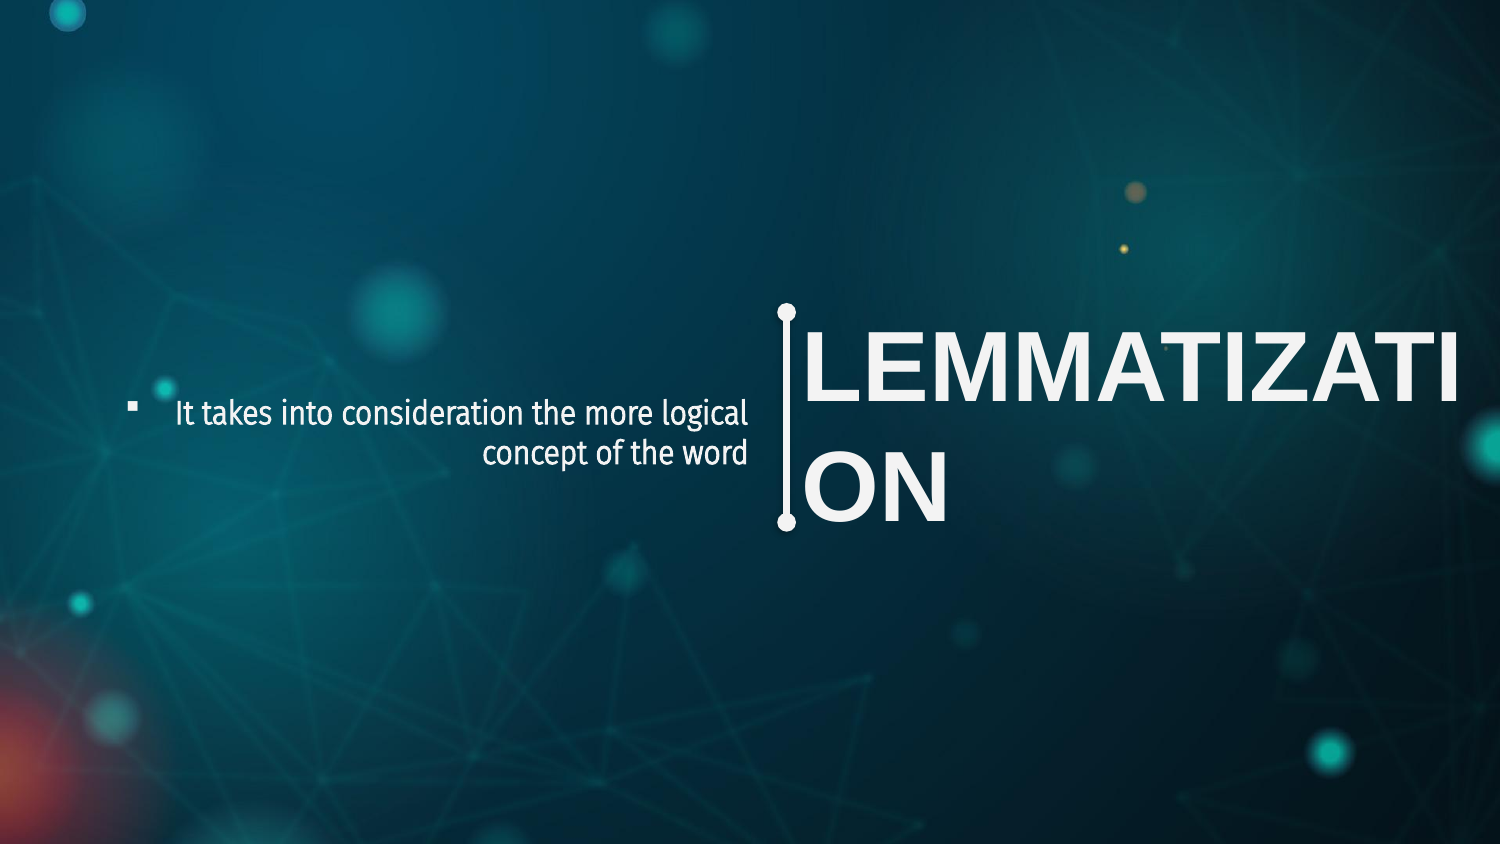

# LEMMATIZATION
It takes into consideration the more logical concept of the word